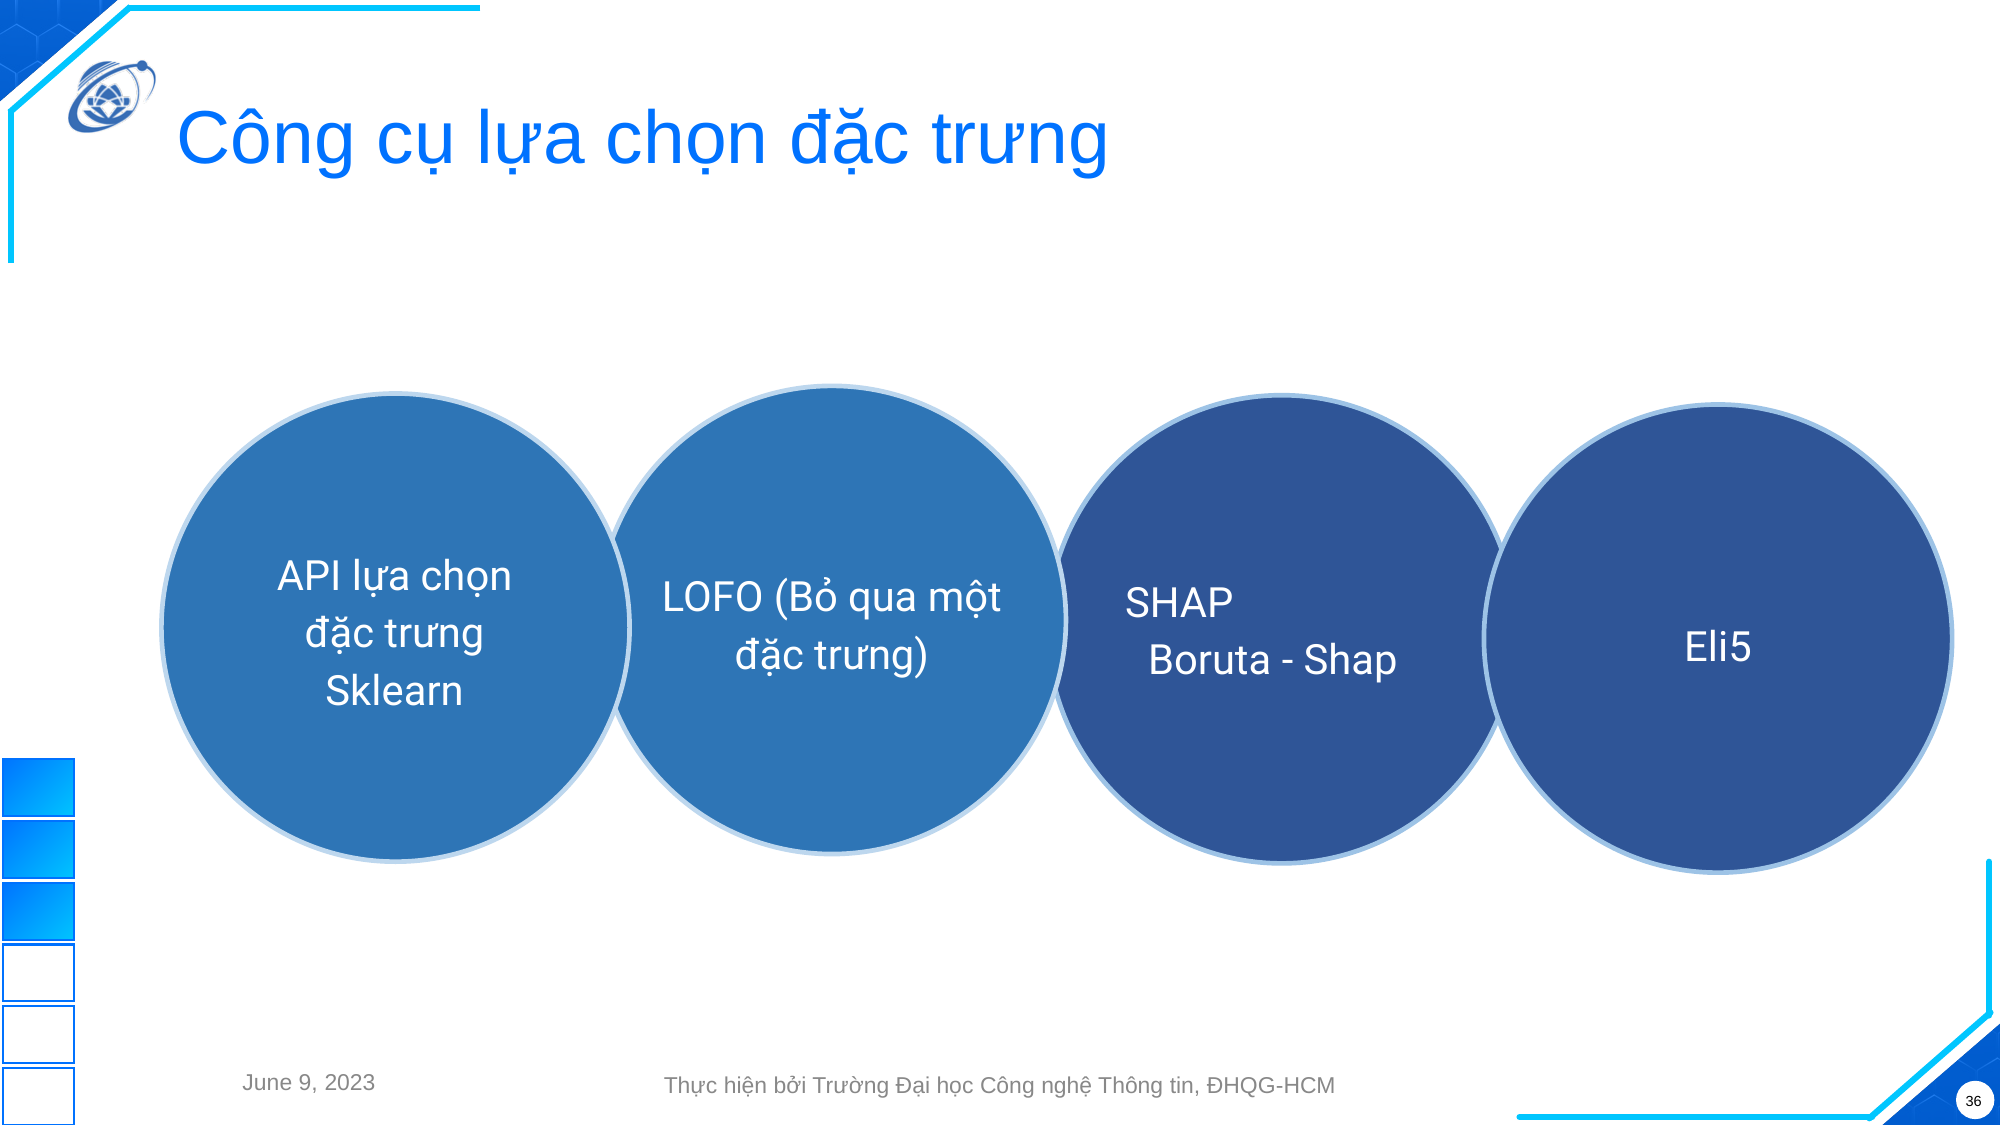

# Công cụ lựa chọn đặc trưng

LOFO (Bỏ qua một đặc trưng)

API lựa chọn đặc trưng Sklearn

SHAP
Boruta - Shap

Eli5
June 9, 2023
Thực hiện bởi Trường Đại học Công nghệ Thông tin, ĐHQG-HCM
36